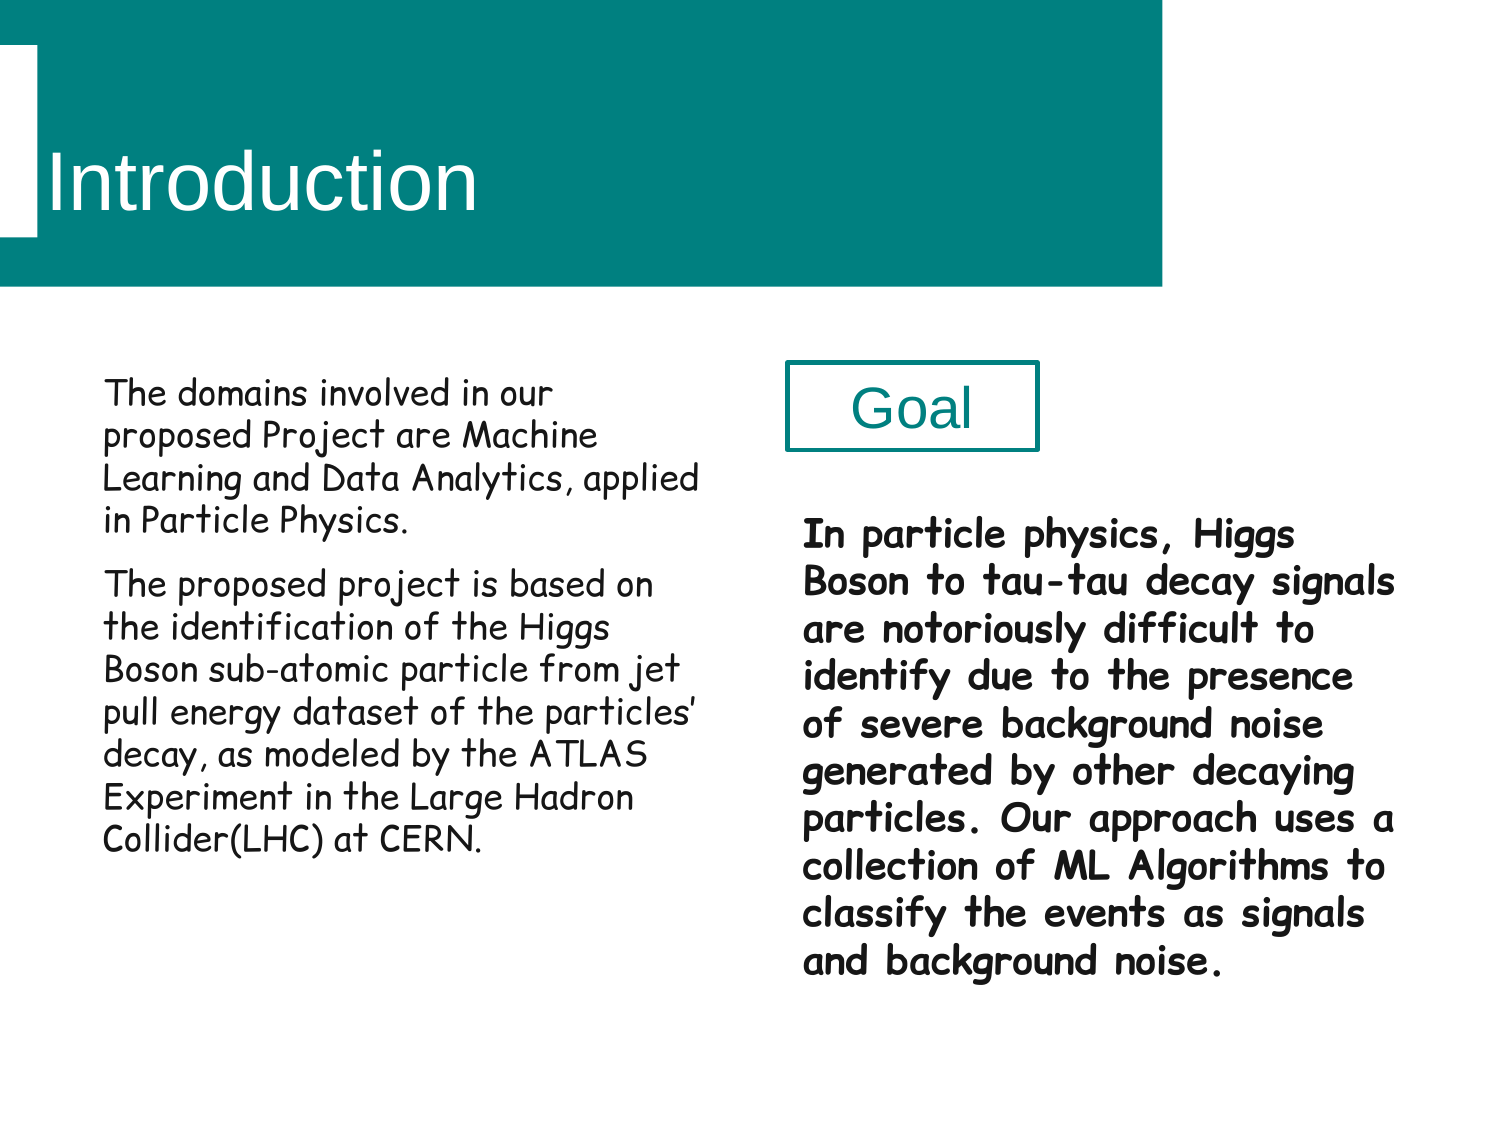

# Introduction

Goal
The domains involved in our proposed Project are Machine Learning and Data Analytics, applied in Particle Physics.
The proposed project is based on the identification of the Higgs Boson sub-atomic particle from jet pull energy dataset of the particles’ decay, as modeled by the ATLAS Experiment in the Large Hadron Collider(LHC) at CERN.

In particle physics, Higgs Boson to tau-tau decay signals are notoriously difficult to identify due to the presence of severe background noise generated by other decaying particles. Our approach uses a collection of ML Algorithms to classify the events as signals and background noise.